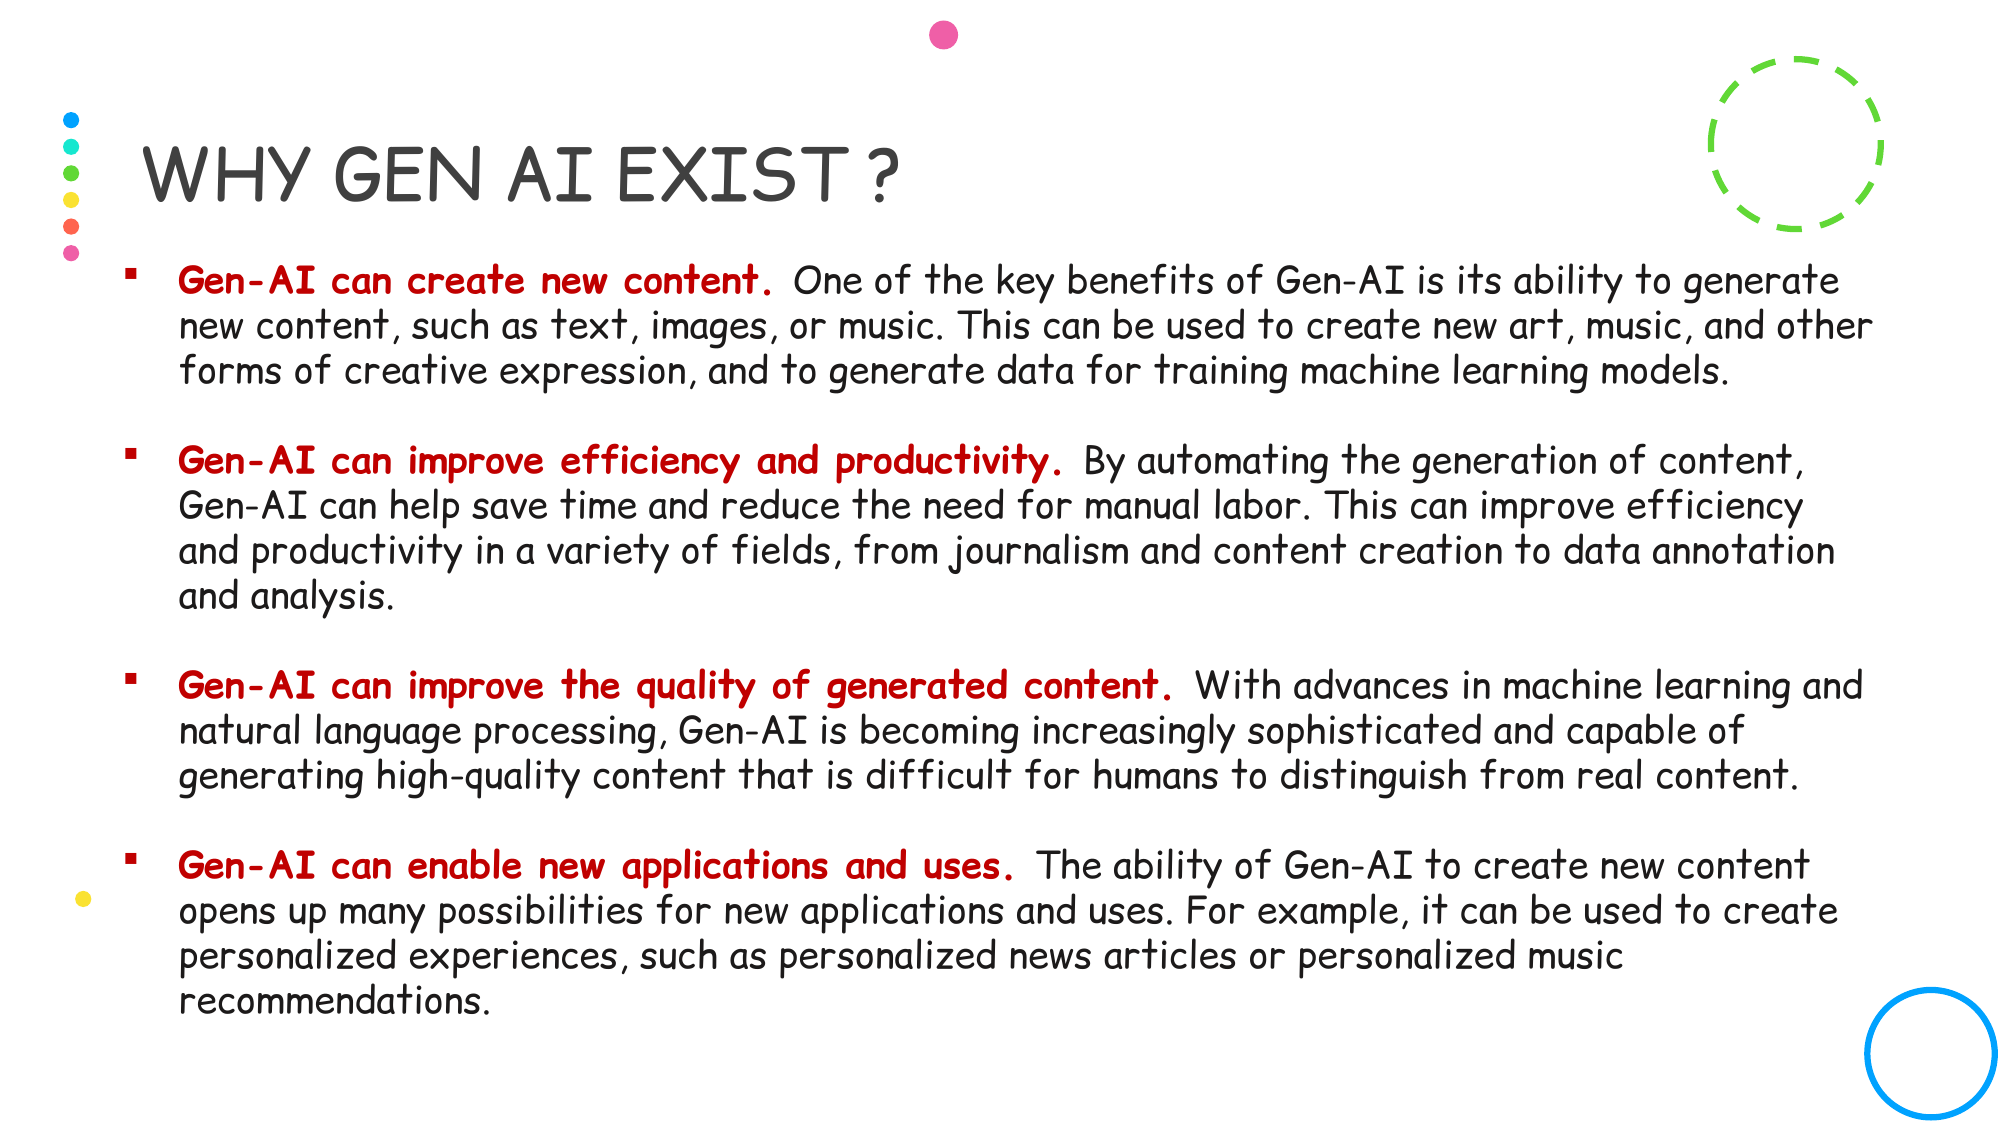

# Why Gen AI Exist ?
Gen-AI can create new content. One of the key benefits of Gen-AI is its ability to generate new content, such as text, images, or music. This can be used to create new art, music, and other forms of creative expression, and to generate data for training machine learning models.

Gen-AI can improve efficiency and productivity. By automating the generation of content, Gen-AI can help save time and reduce the need for manual labor. This can improve efficiency and productivity in a variety of fields, from journalism and content creation to data annotation and analysis.

Gen-AI can improve the quality of generated content. With advances in machine learning and natural language processing, Gen-AI is becoming increasingly sophisticated and capable of generating high-quality content that is difficult for humans to distinguish from real content.

Gen-AI can enable new applications and uses. The ability of Gen-AI to create new content opens up many possibilities for new applications and uses. For example, it can be used to create personalized experiences, such as personalized news articles or personalized music recommendations.
54